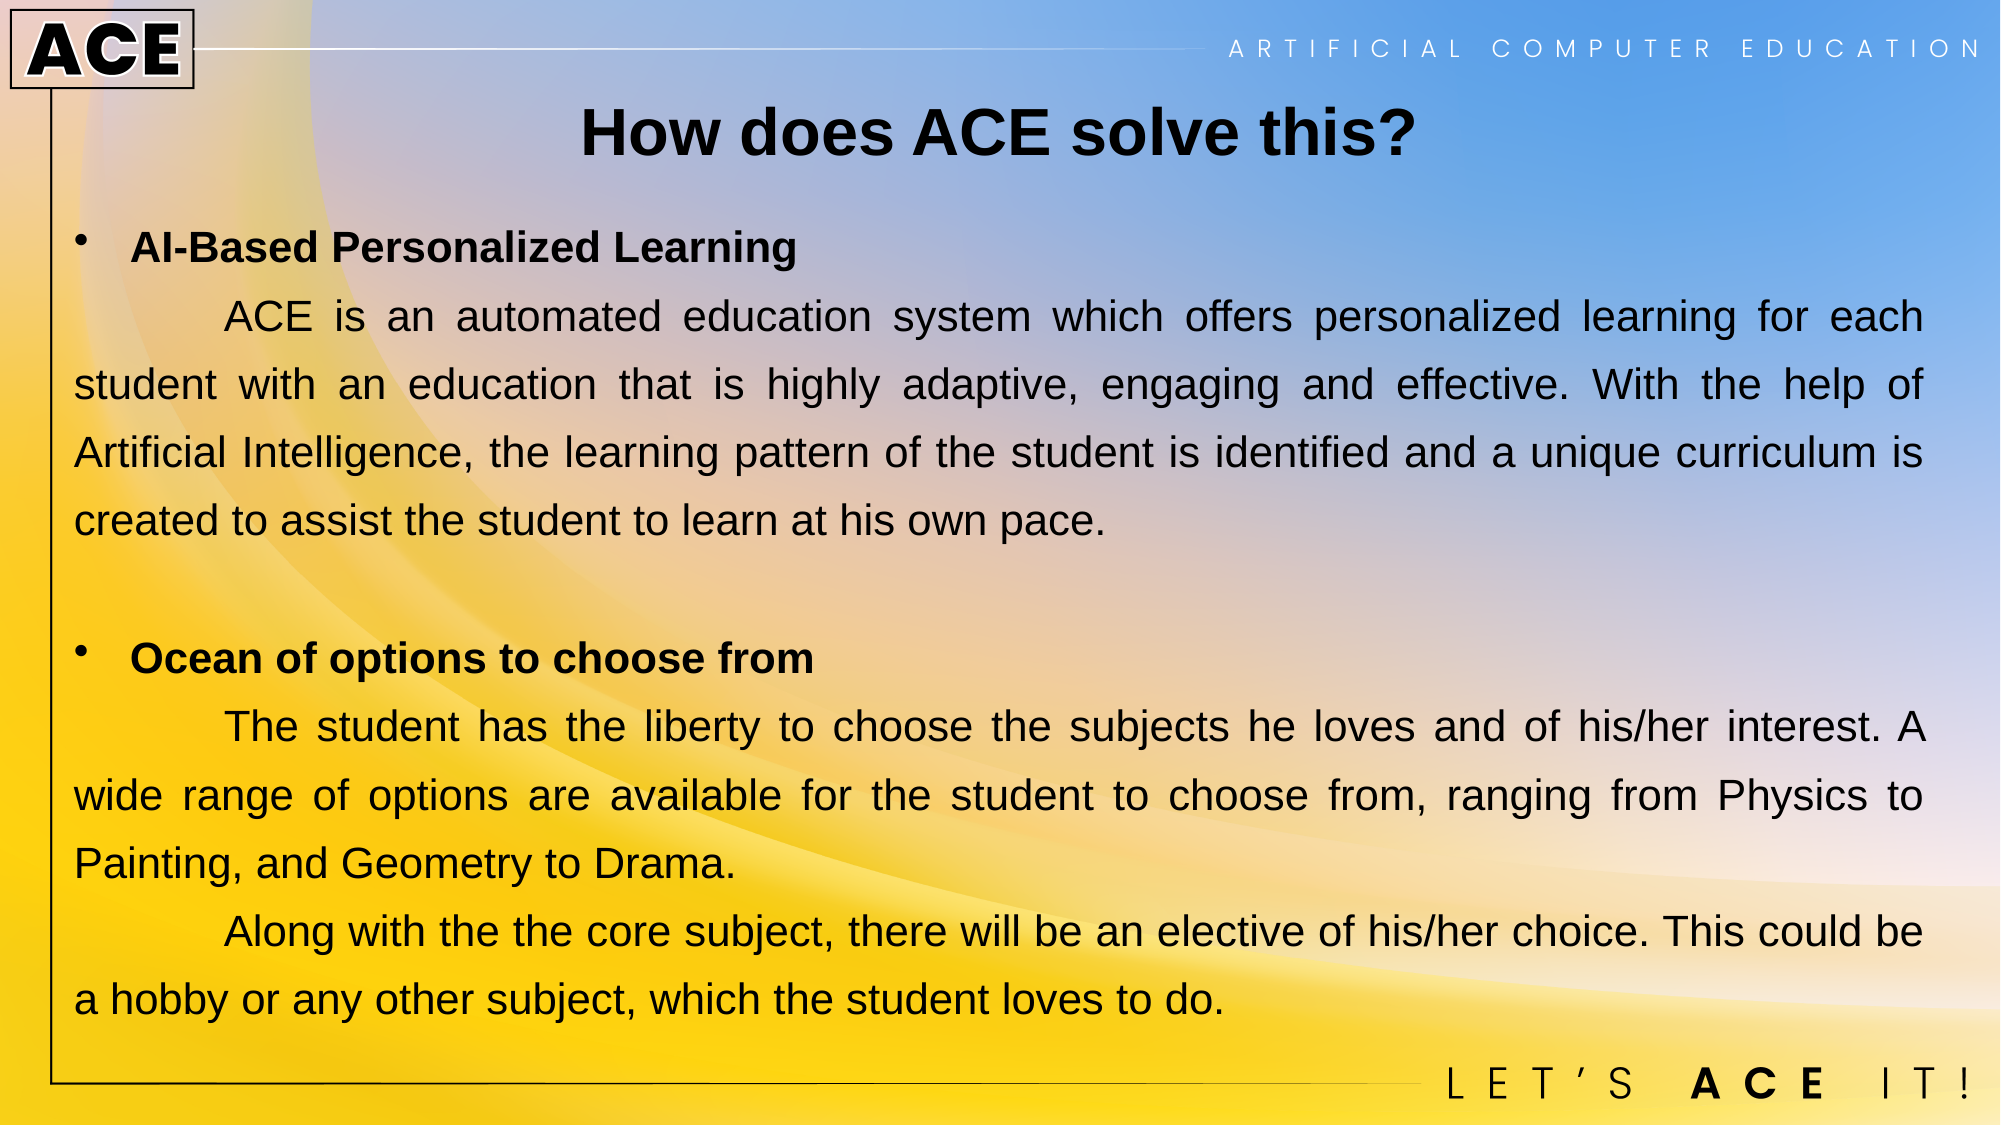

# How does ACE solve this?
AI-Based Personalized Learning
	ACE is an automated education system which offers personalized learning for each student with an education that is highly adaptive, engaging and effective. With the help of Artificial Intelligence, the learning pattern of the student is identified and a unique curriculum is created to assist the student to learn at his own pace.

Ocean of options to choose from
	The student has the liberty to choose the subjects he loves and of his/her interest. A wide range of options are available for the student to choose from, ranging from Physics to Painting, and Geometry to Drama.
	Along with the the core subject, there will be an elective of his/her choice. This could be a hobby or any other subject, which the student loves to do.